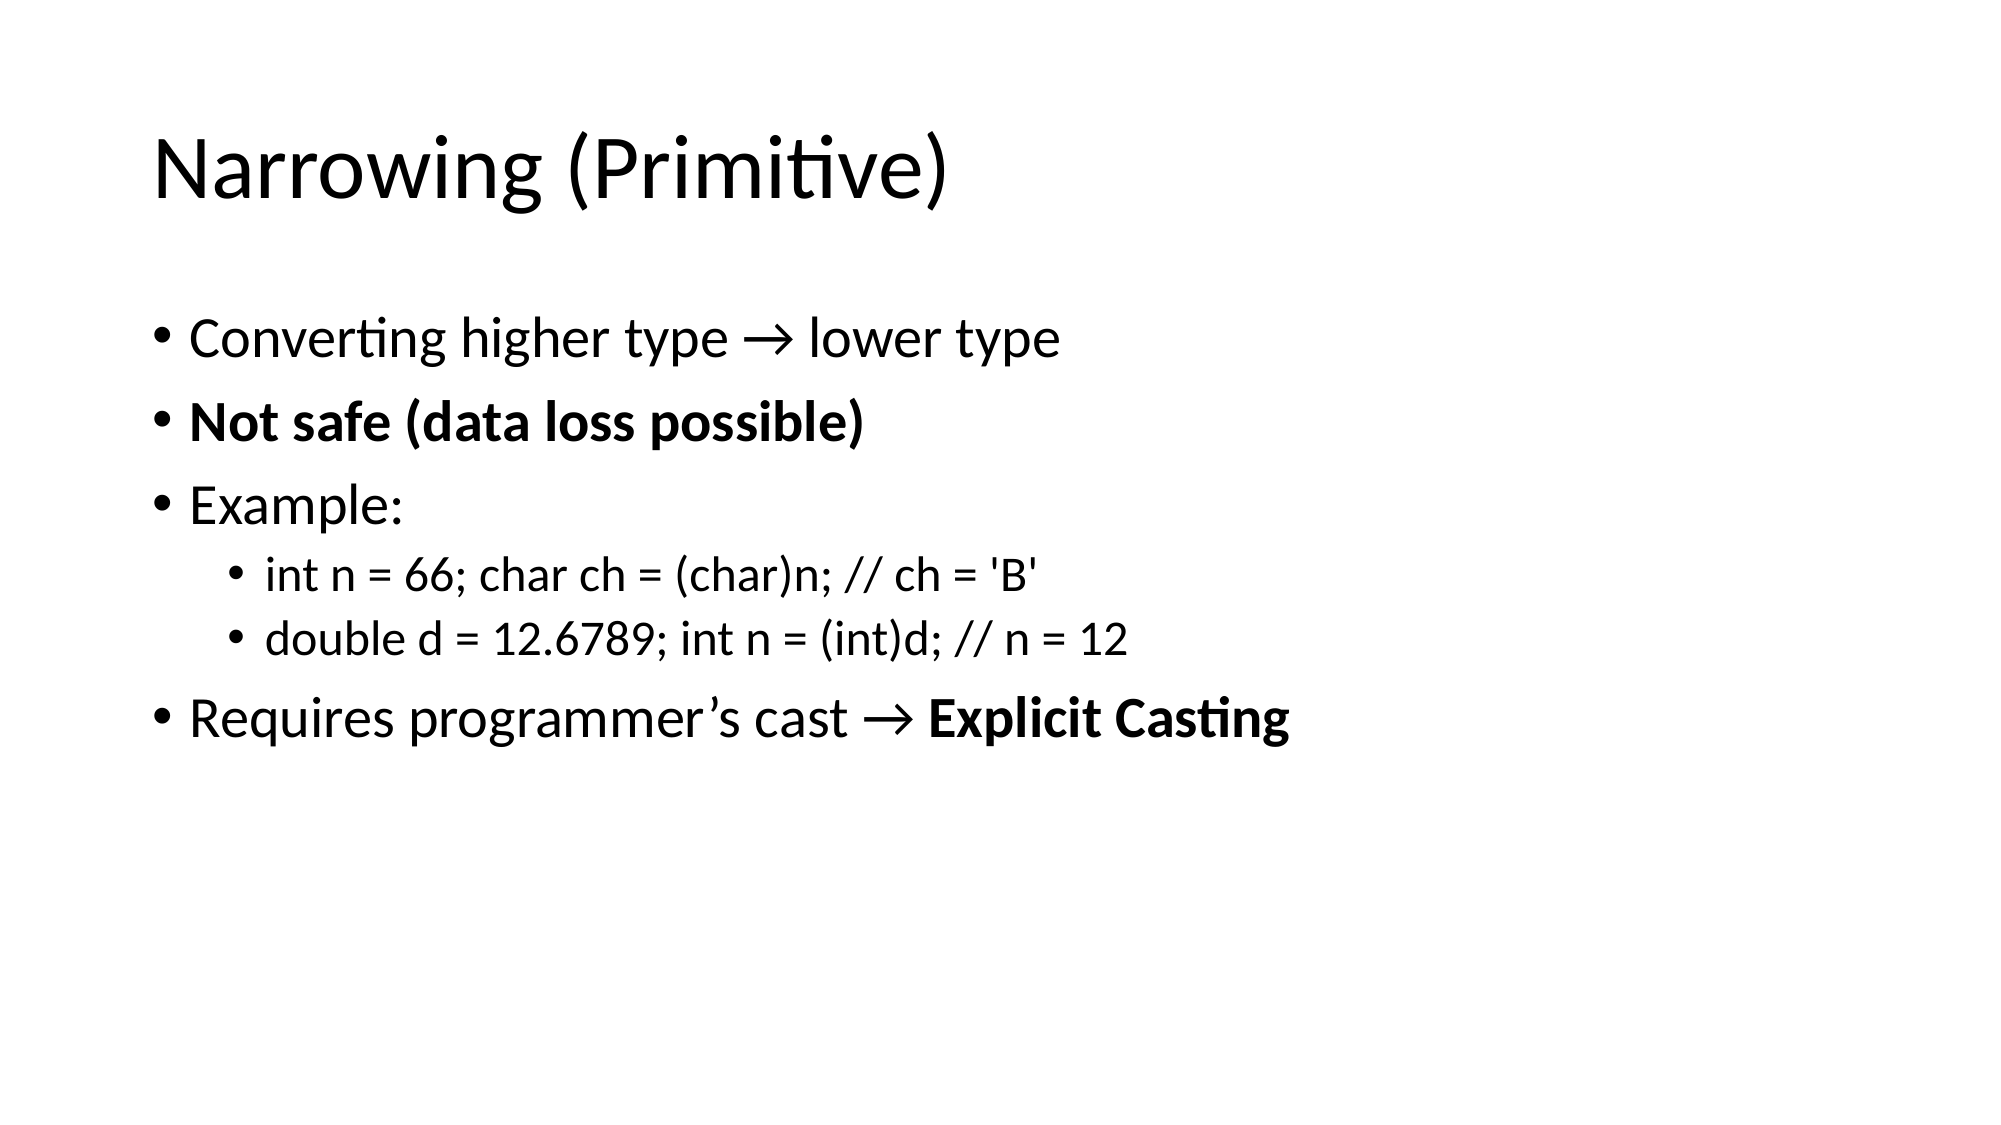

# Narrowing (Primitive)
Converting higher type → lower type
Not safe (data loss possible)
Example:
int n = 66; char ch = (char)n; // ch = 'B'
double d = 12.6789; int n = (int)d; // n = 12
Requires programmer’s cast → Explicit Casting